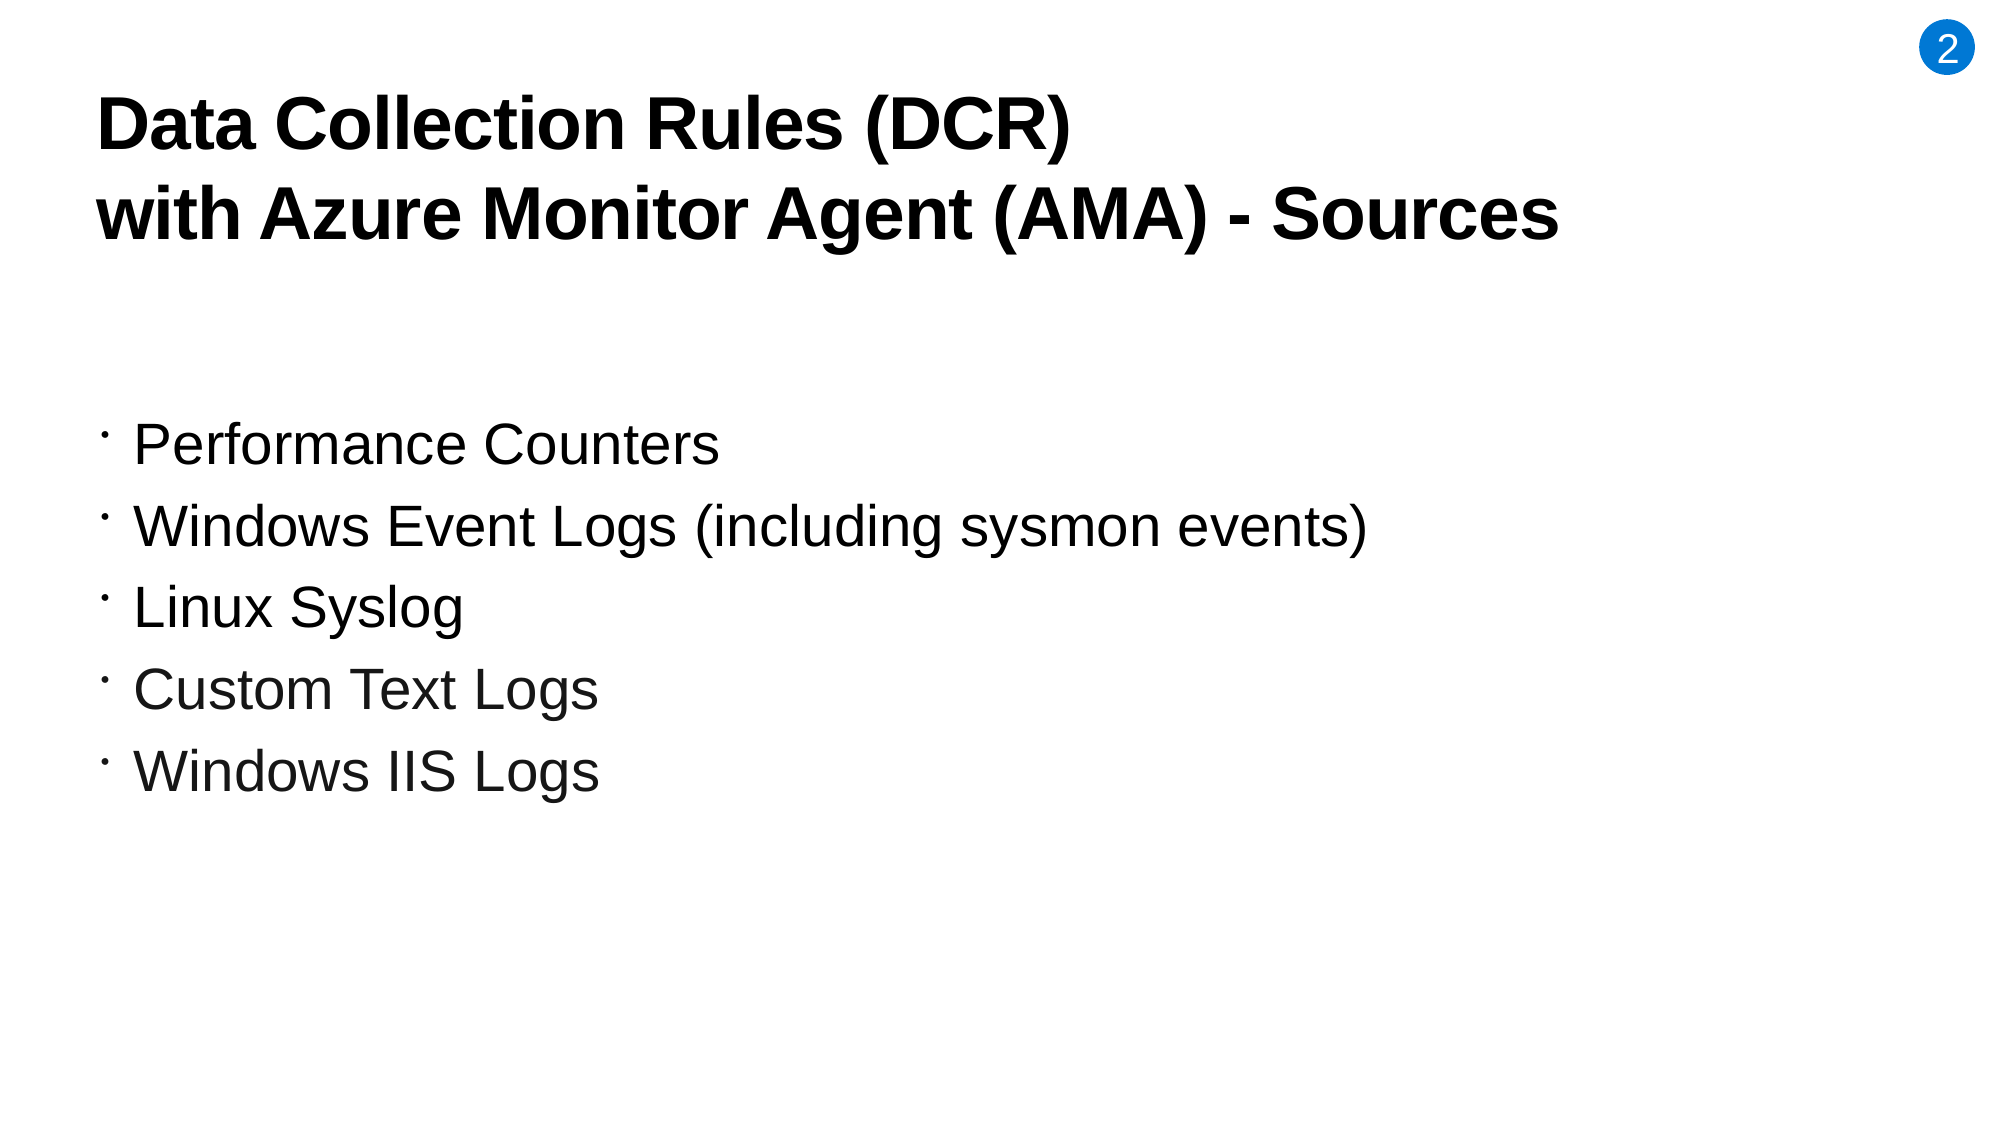

2
# Data Collection Rules (DCR) with Azure Monitor Agent (AMA) - Sources
Performance Counters
Windows Event Logs (including sysmon events)
Linux Syslog
Custom Text Logs
Windows IIS Logs